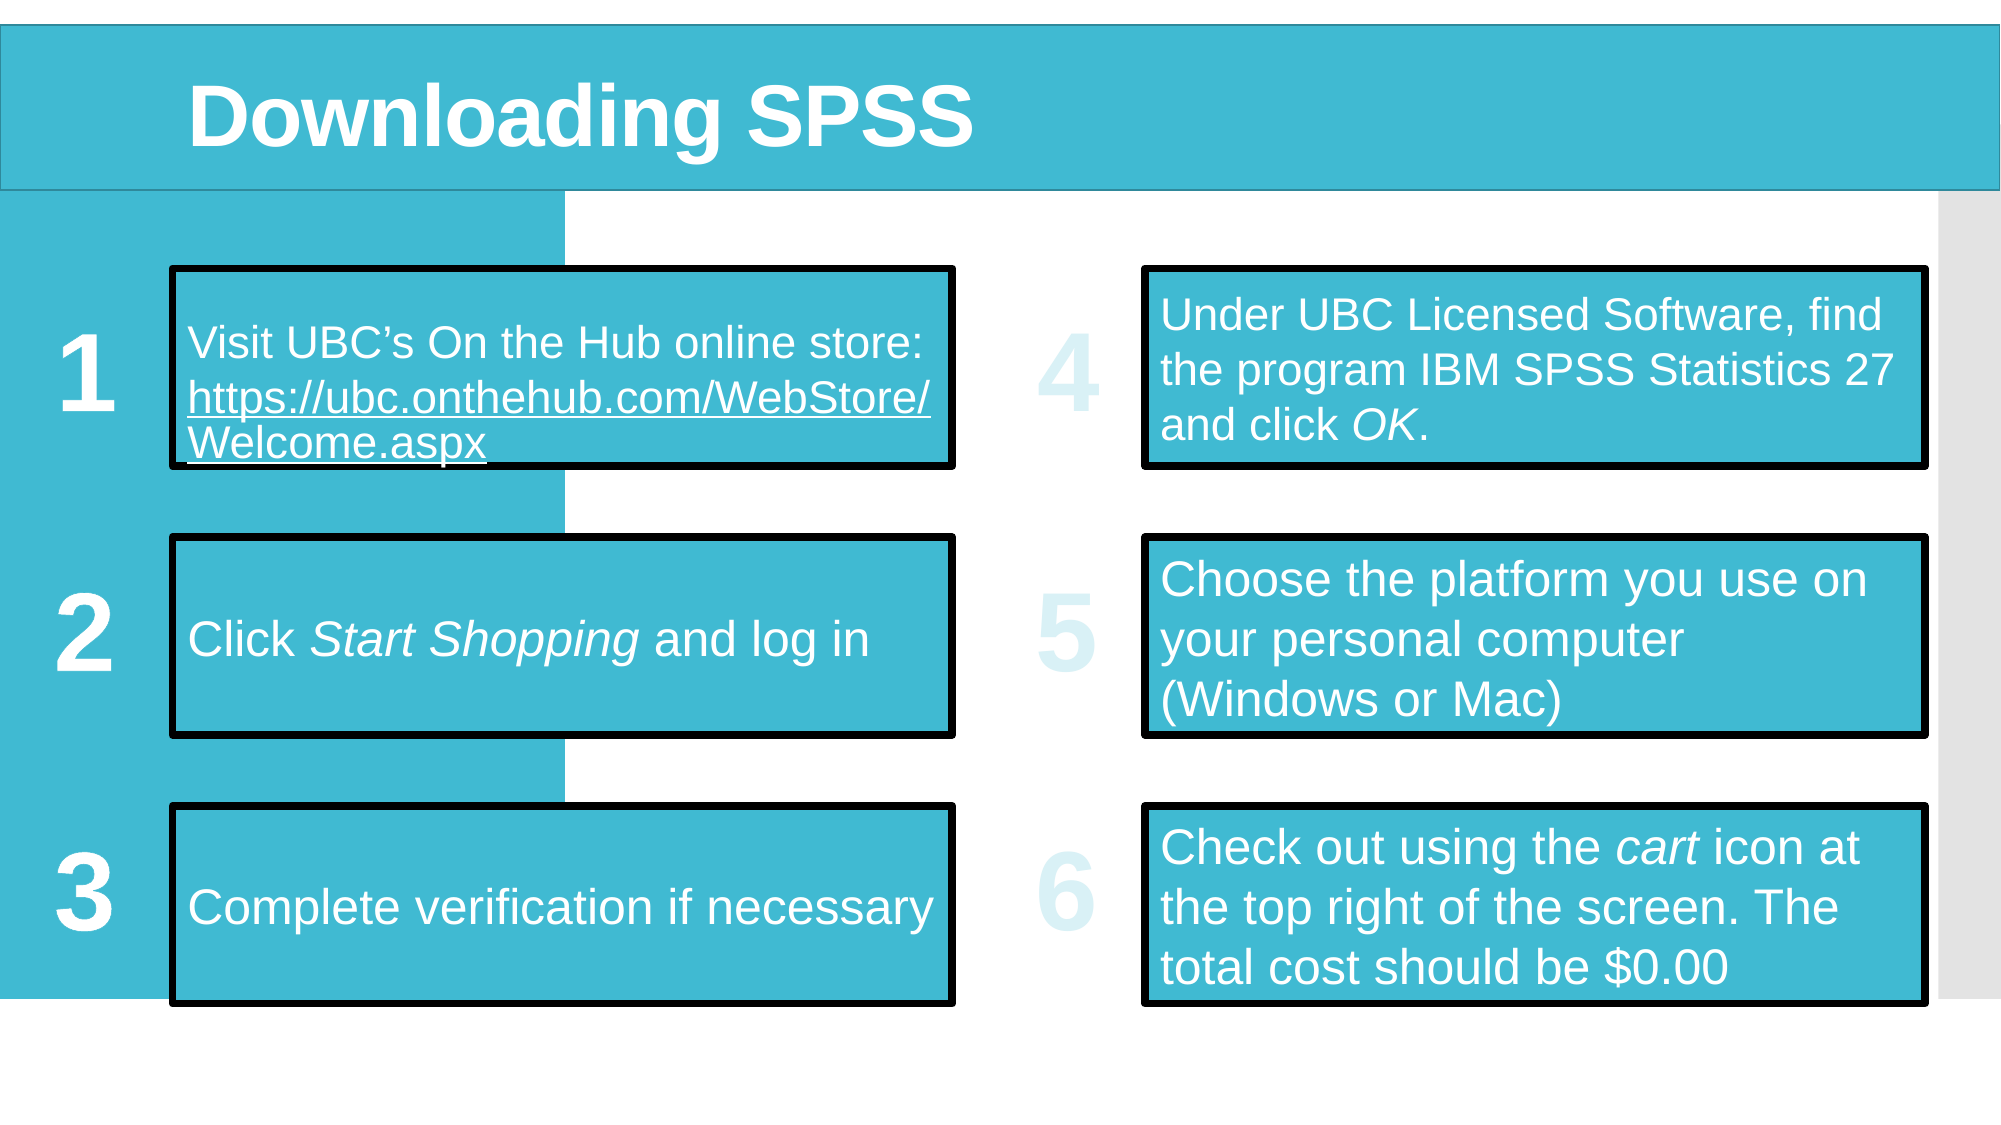

# Downloading SPSS
Visit UBC’s On the Hub online store: https://ubc.onthehub.com/WebStore/Welcome.aspx
Under UBC Licensed Software, find the program IBM SPSS Statistics 27 and click OK.
1
4
Click Start Shopping and log in
Choose the platform you use on your personal computer (Windows or Mac)
2
5
Complete verification if necessary
Check out using the cart icon at the top right of the screen. The total cost should be $0.00
3
6